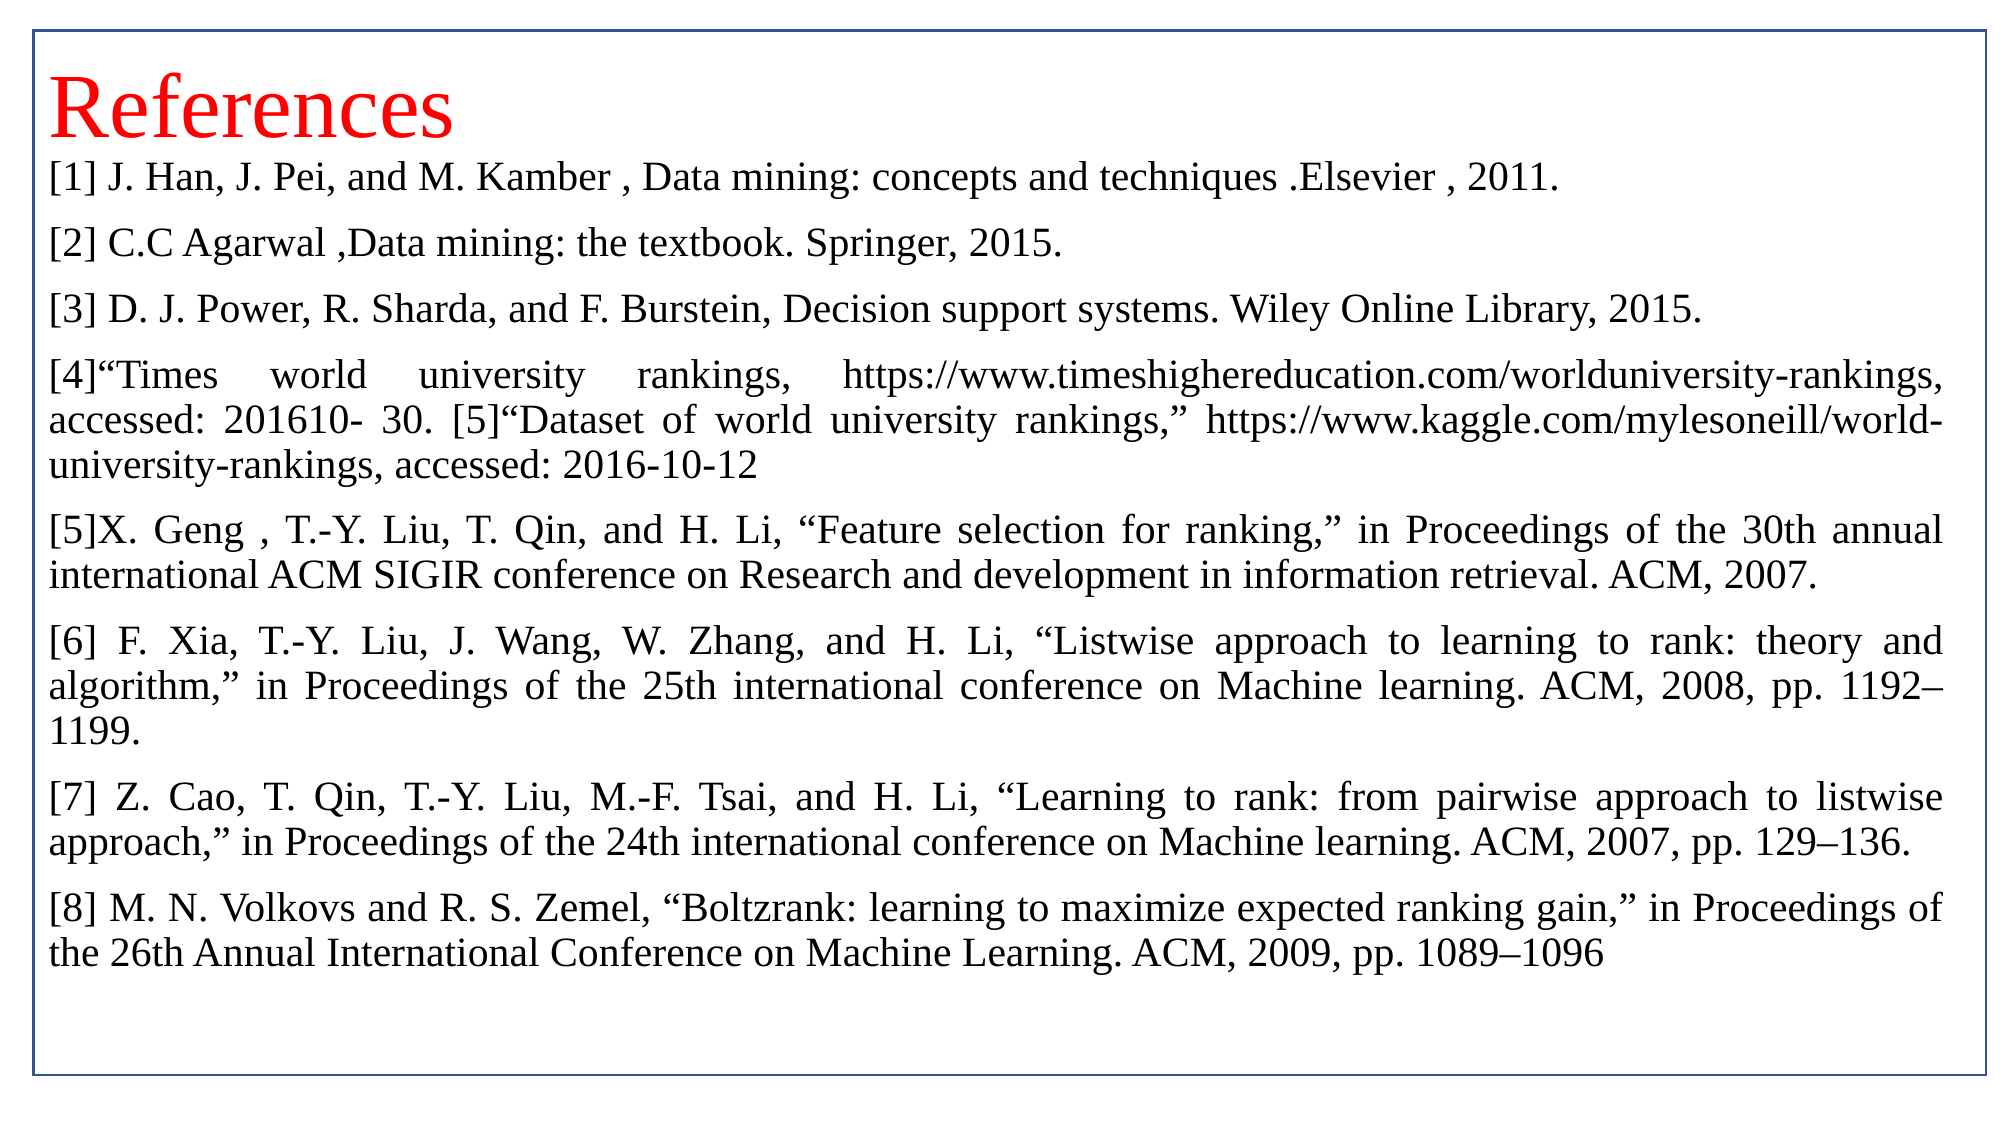

# References
[1] J. Han, J. Pei, and M. Kamber , Data mining: concepts and techniques .Elsevier , 2011.
[2] C.C Agarwal ,Data mining: the textbook. Springer, 2015.
[3] D. J. Power, R. Sharda, and F. Burstein, Decision support systems. Wiley Online Library, 2015.
[4]“Times world university rankings, https://www.timeshighereducation.com/worlduniversity-rankings, accessed: 201610- 30. [5]“Dataset of world university rankings,” https://www.kaggle.com/mylesoneill/world-university-rankings, accessed: 2016-10-12
[5]X. Geng , T.-Y. Liu, T. Qin, and H. Li, “Feature selection for ranking,” in Proceedings of the 30th annual international ACM SIGIR conference on Research and development in information retrieval. ACM, 2007.
[6] F. Xia, T.-Y. Liu, J. Wang, W. Zhang, and H. Li, “Listwise approach to learning to rank: theory and algorithm,” in Proceedings of the 25th international conference on Machine learning. ACM, 2008, pp. 1192– 1199.
[7] Z. Cao, T. Qin, T.-Y. Liu, M.-F. Tsai, and H. Li, “Learning to rank: from pairwise approach to listwise approach,” in Proceedings of the 24th international conference on Machine learning. ACM, 2007, pp. 129–136.
[8] M. N. Volkovs and R. S. Zemel, “Boltzrank: learning to maximize expected ranking gain,” in Proceedings of the 26th Annual International Conference on Machine Learning. ACM, 2009, pp. 1089–1096